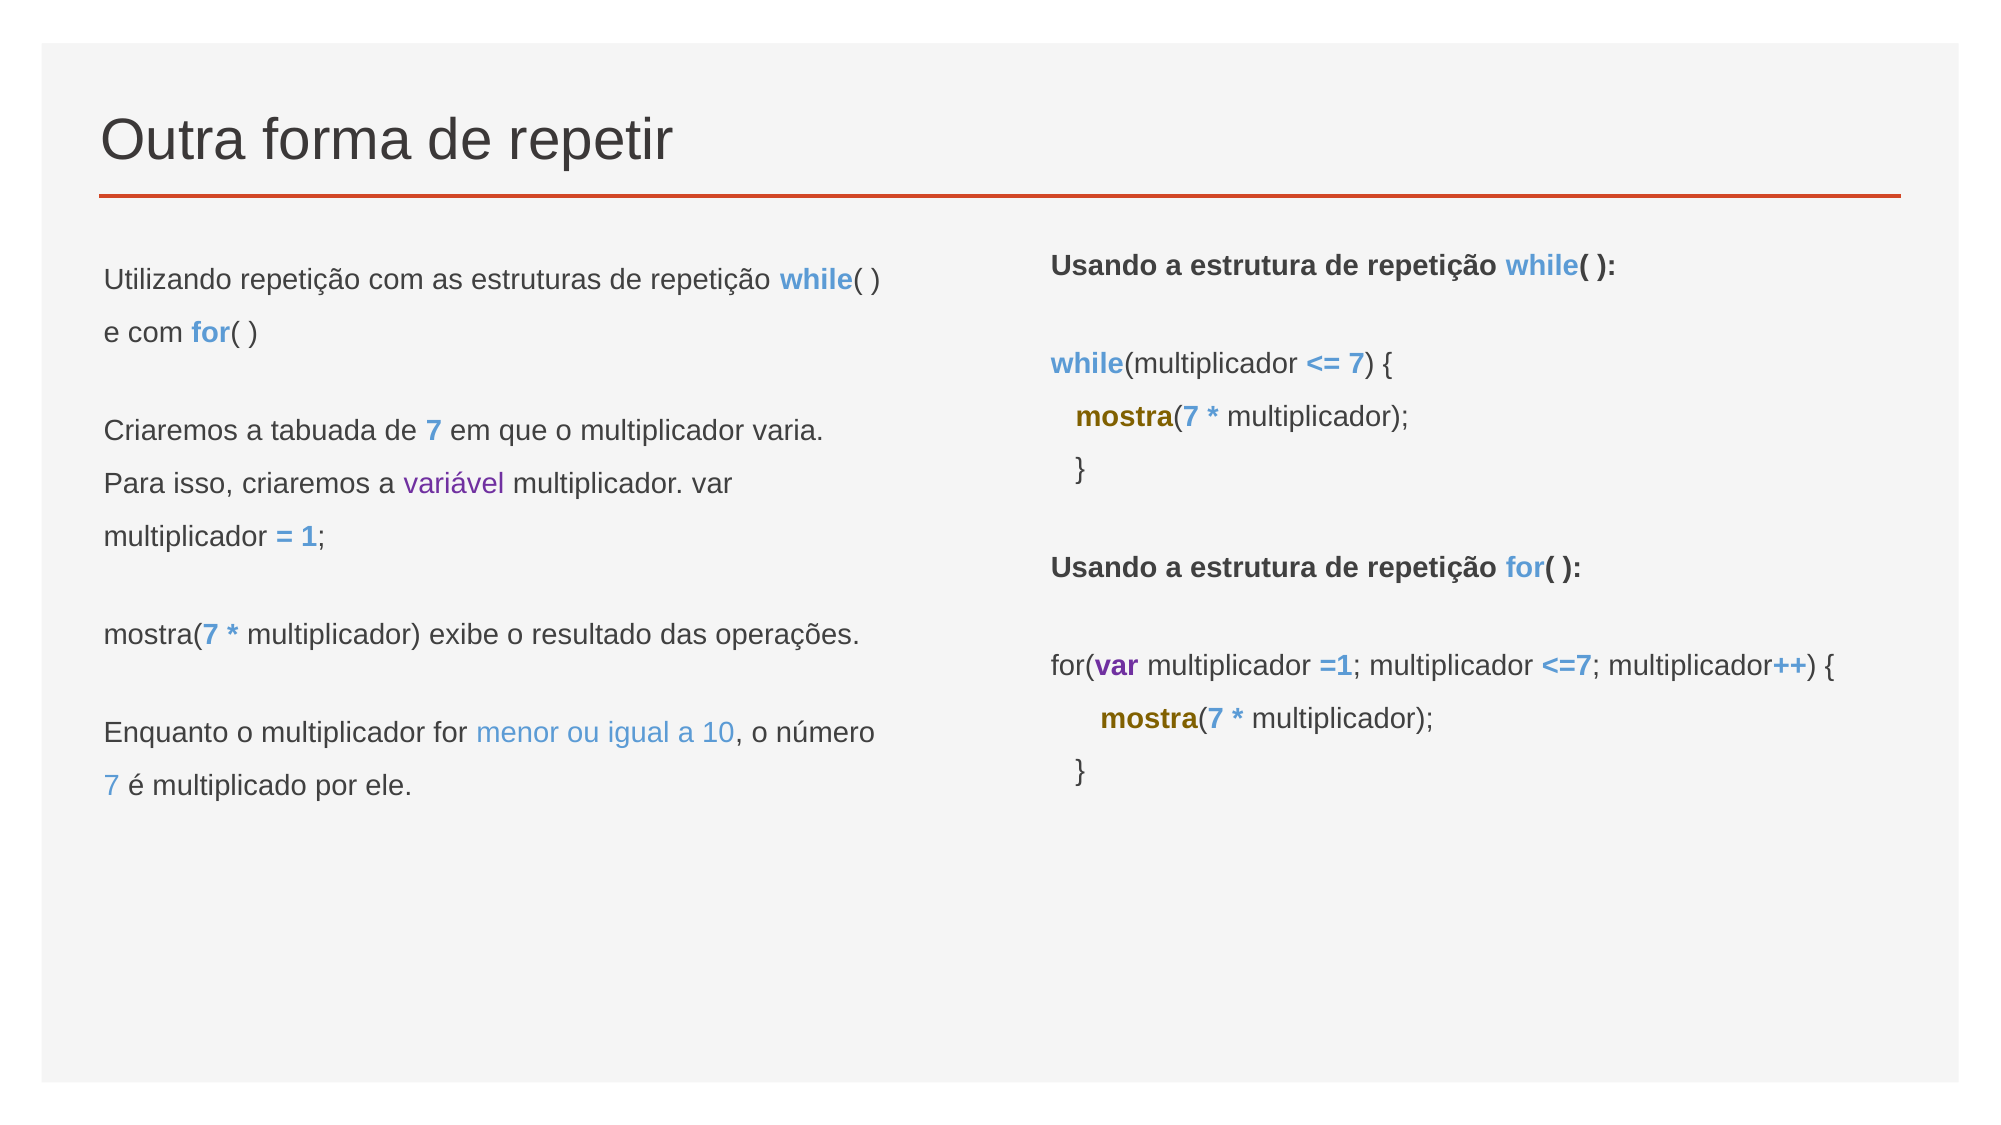

# Outra forma de repetir
Usando a estrutura de repetição while( ):
while(multiplicador <= 7) {
   mostra(7 * multiplicador);
   }
Usando a estrutura de repetição for( ):
for(var multiplicador =1; multiplicador <=7; multiplicador++) {
      mostra(7 * multiplicador);
   }

Utilizando repetição com as estruturas de repetição while( ) e com for( )
Criaremos a tabuada de 7 em que o multiplicador varia. Para isso, criaremos a variável multiplicador. var multiplicador = 1;
mostra(7 * multiplicador) exibe o resultado das operações.
Enquanto o multiplicador for menor ou igual a 10, o número 7 é multiplicado por ele.